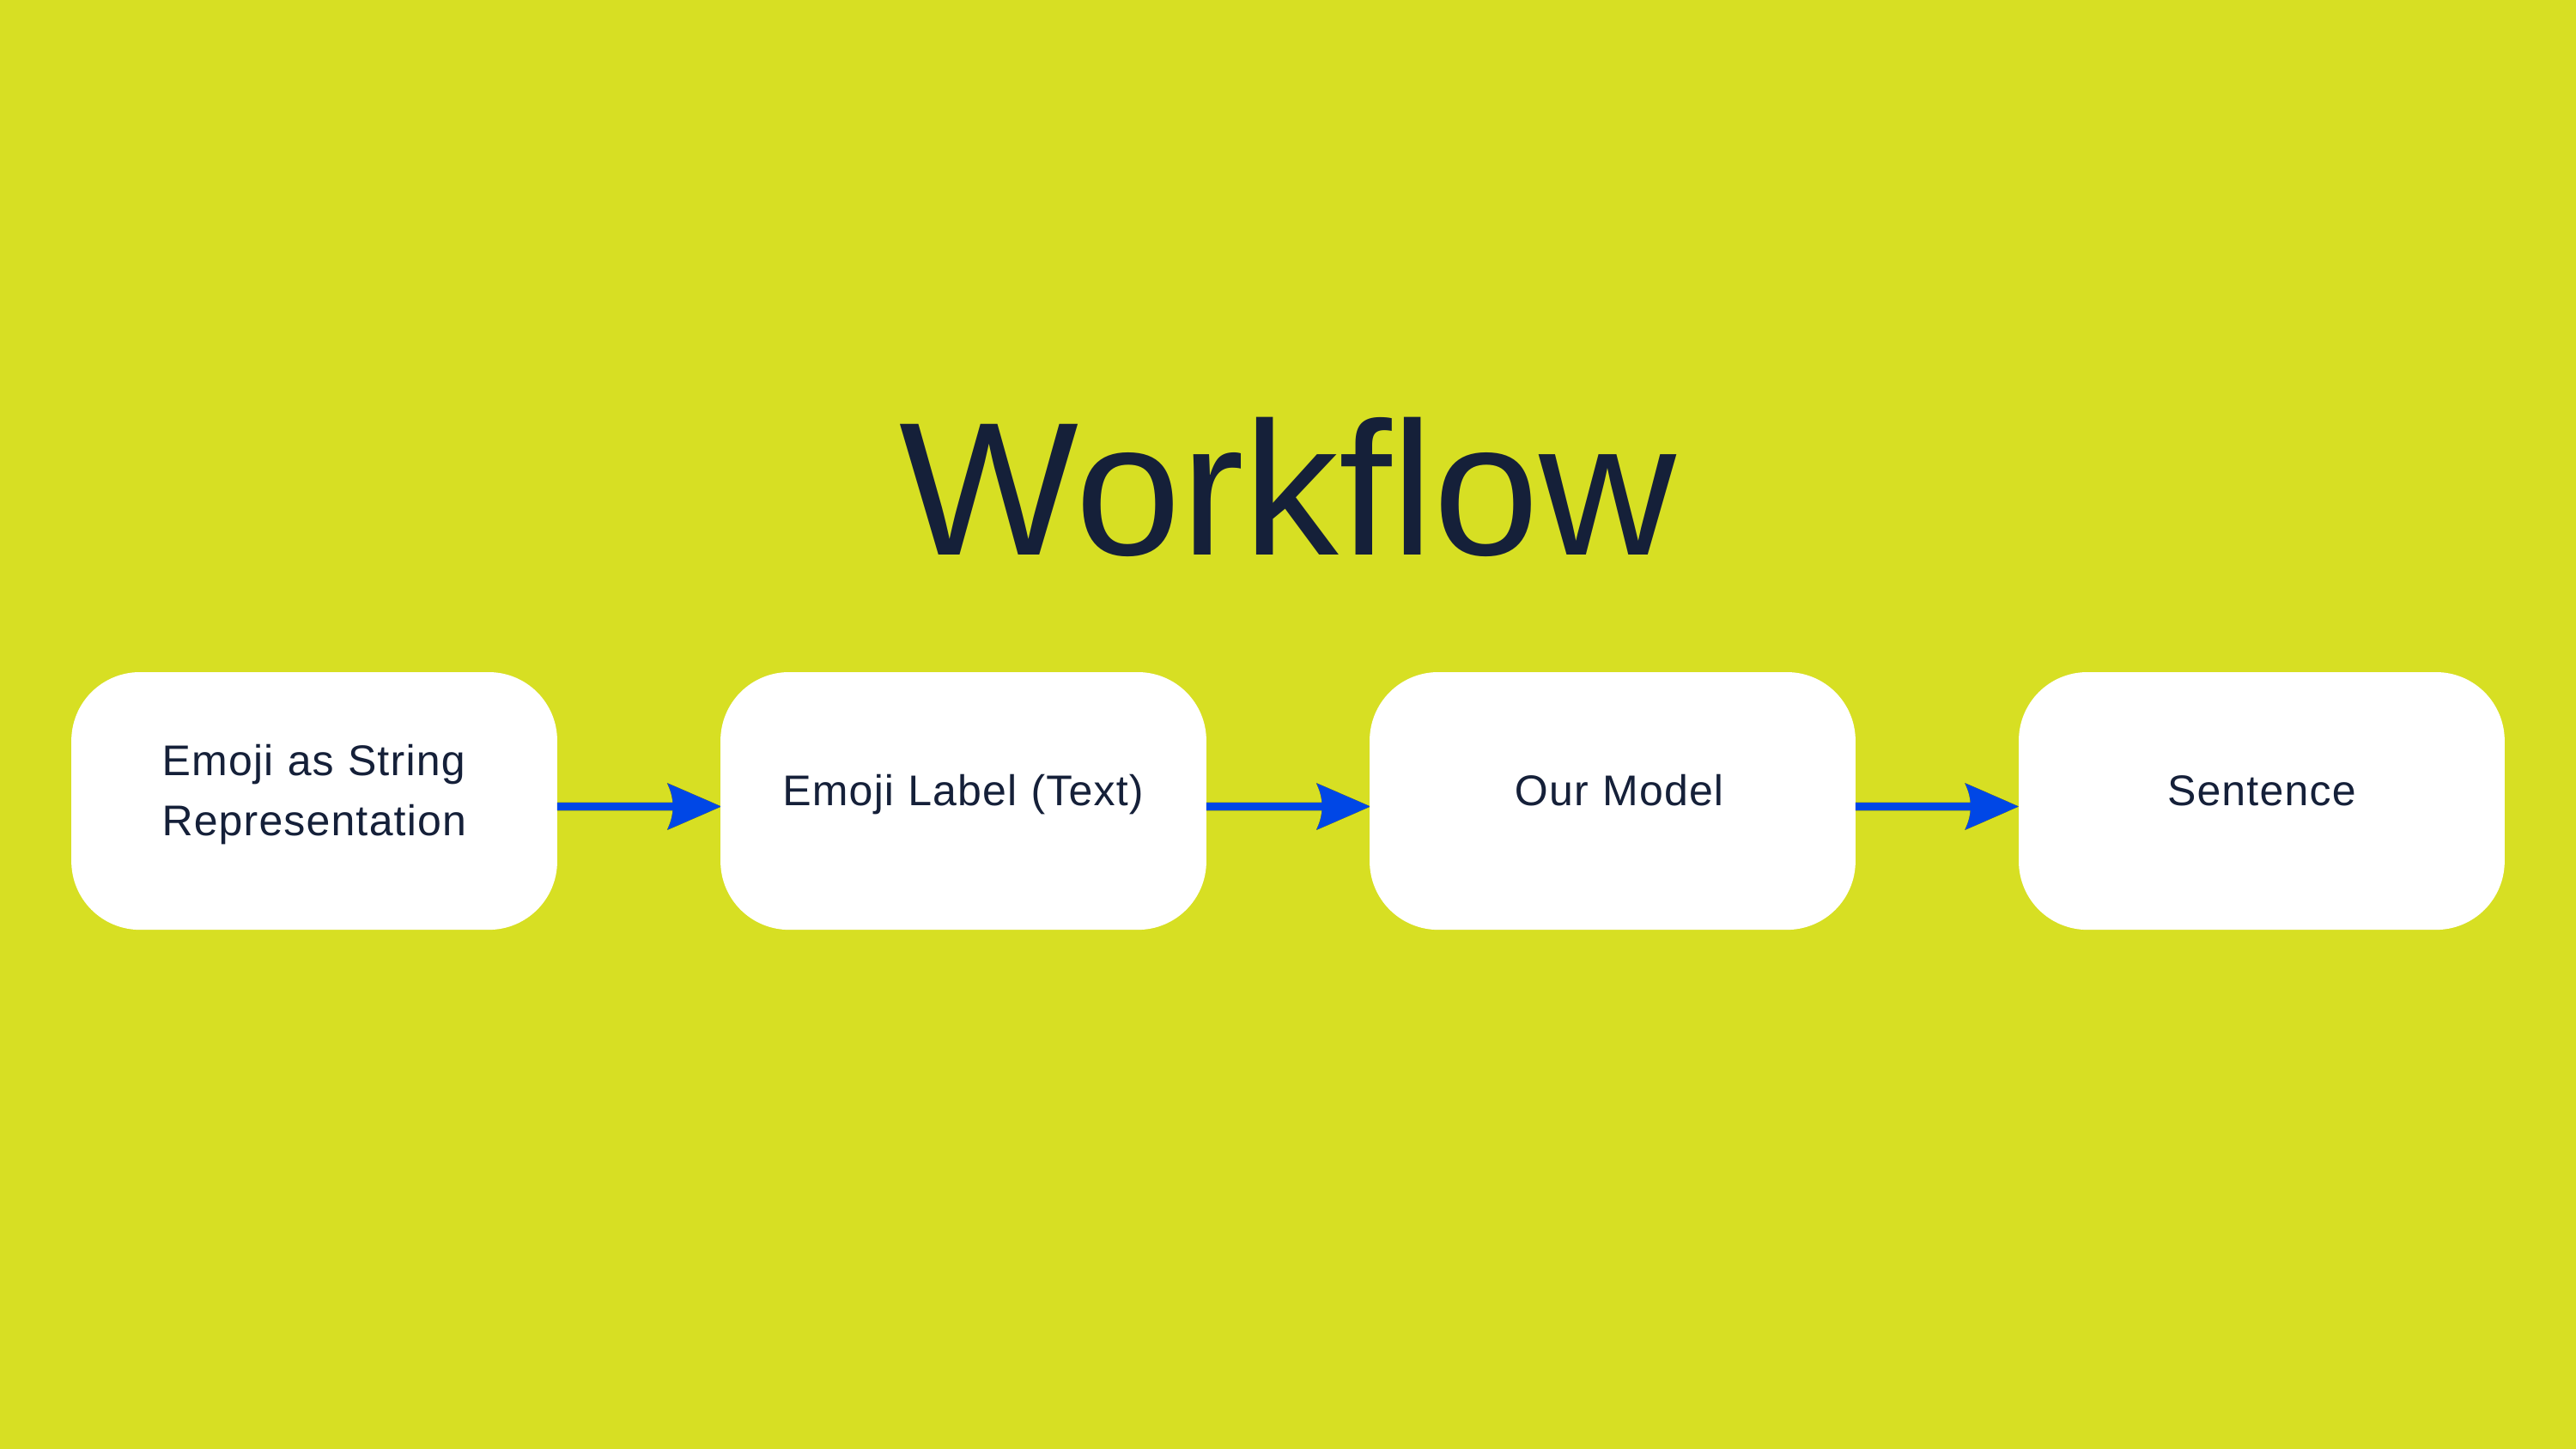

Workflow

Emoji as String Representation

Emoji Label (Text)

 Our Model

Sentence